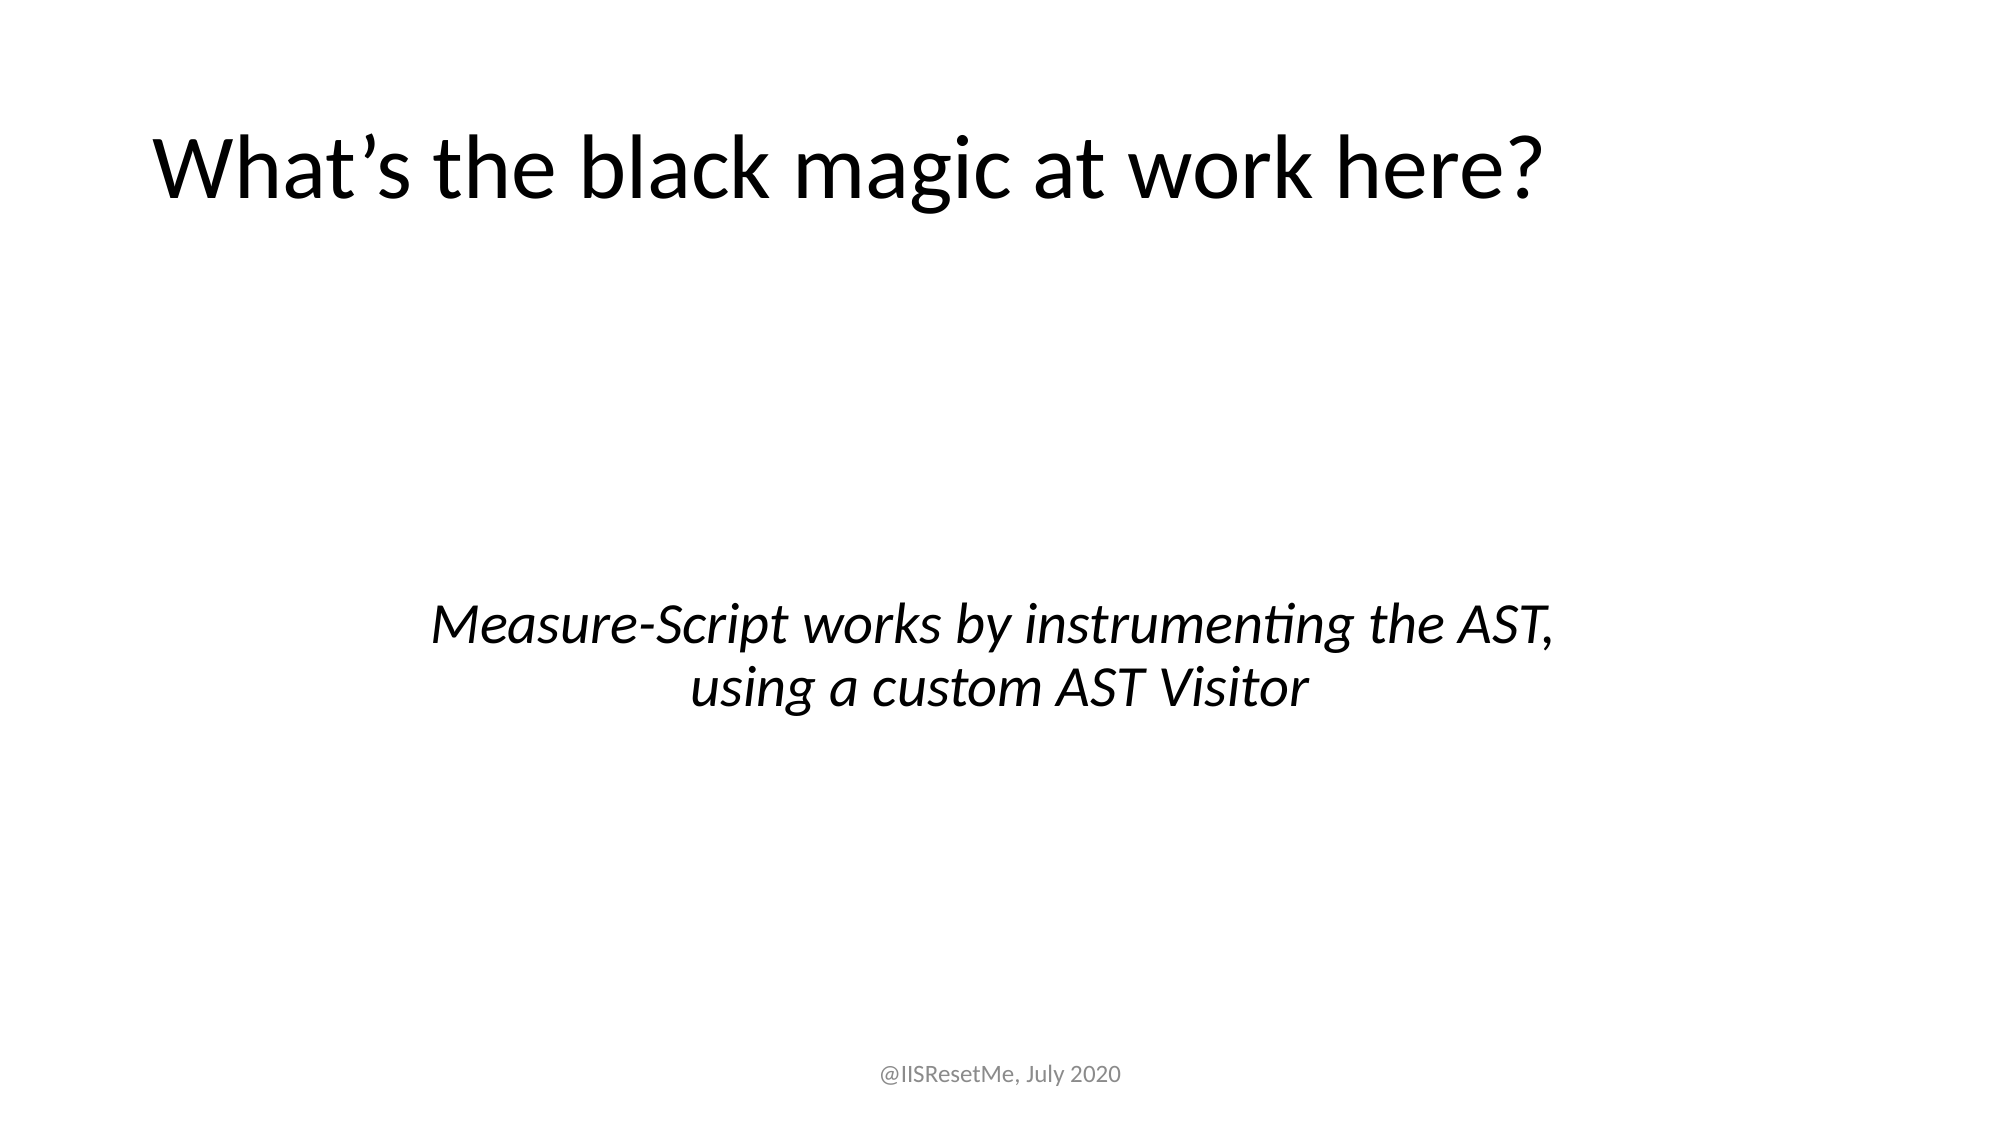

# What’s the black magic at work here?
Measure-Script works by instrumenting the AST,
using a custom AST Visitor
@IISResetMe, July 2020